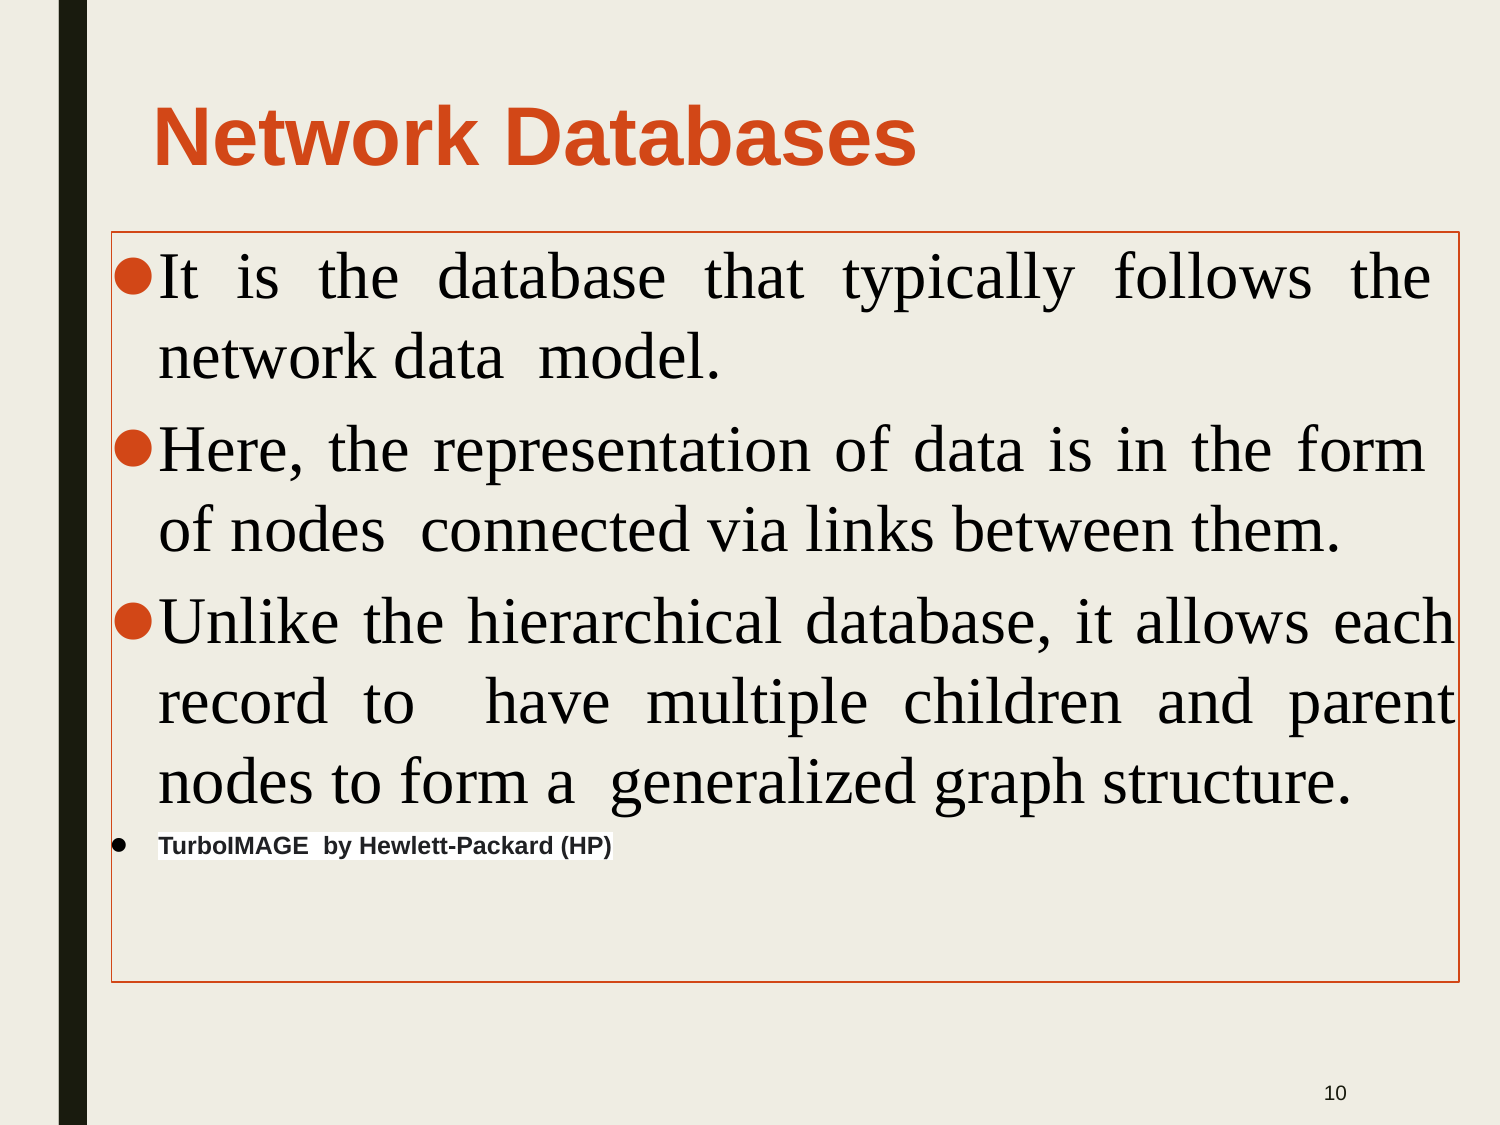

# Network Databases
It is the database that typically follows the network data  model.
Here, the representation of data is in the form of nodes  connected via links between them.
Unlike the hierarchical database, it allows each record to  have multiple children and parent nodes to form a  generalized graph structure.
TurboIMAGE  by Hewlett-Packard (HP)

10